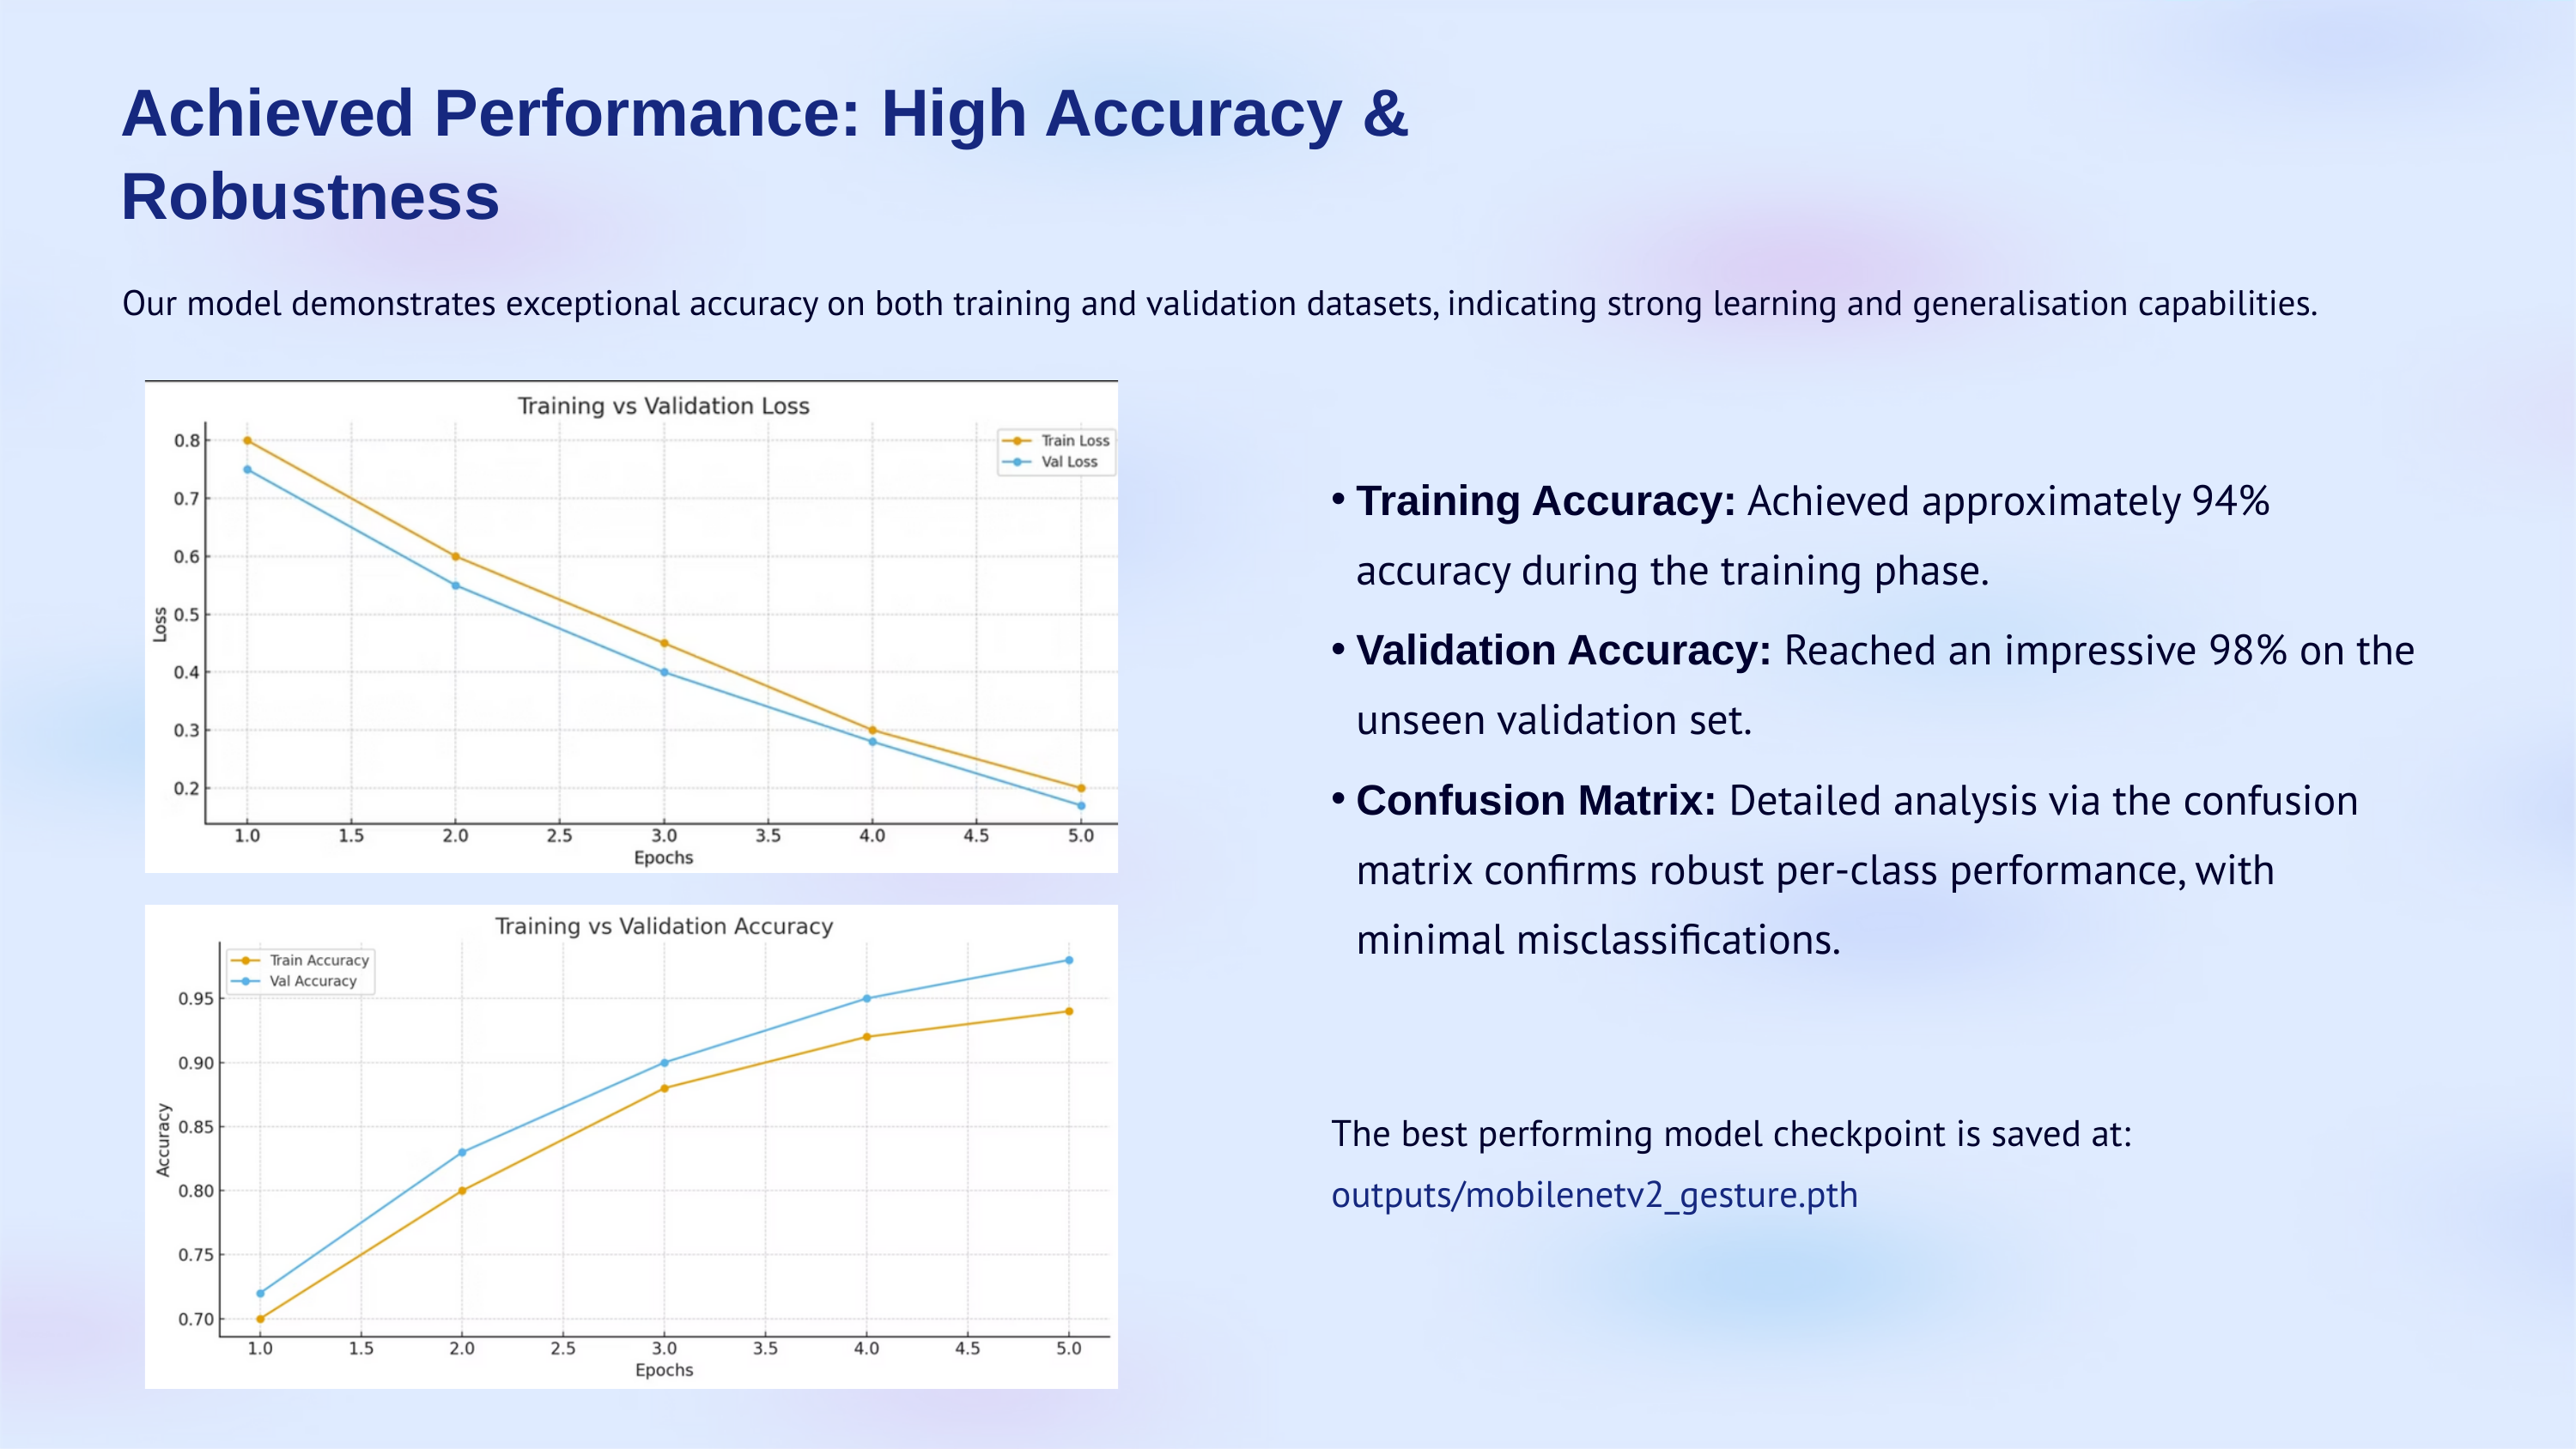

Achieved Performance: High Accuracy & Robustness
Our model demonstrates exceptional accuracy on both training and validation datasets, indicating strong learning and generalisation capabilities.

Training Accuracy: Achieved approximately 94% accuracy during the training phase.
Validation Accuracy: Reached an impressive 98% on the unseen validation set.
Confusion Matrix: Detailed analysis via the confusion matrix confirms robust per-class performance, with minimal misclassifications.

The best performing model checkpoint is saved at: outputs/mobilenetv2_gesture.pth